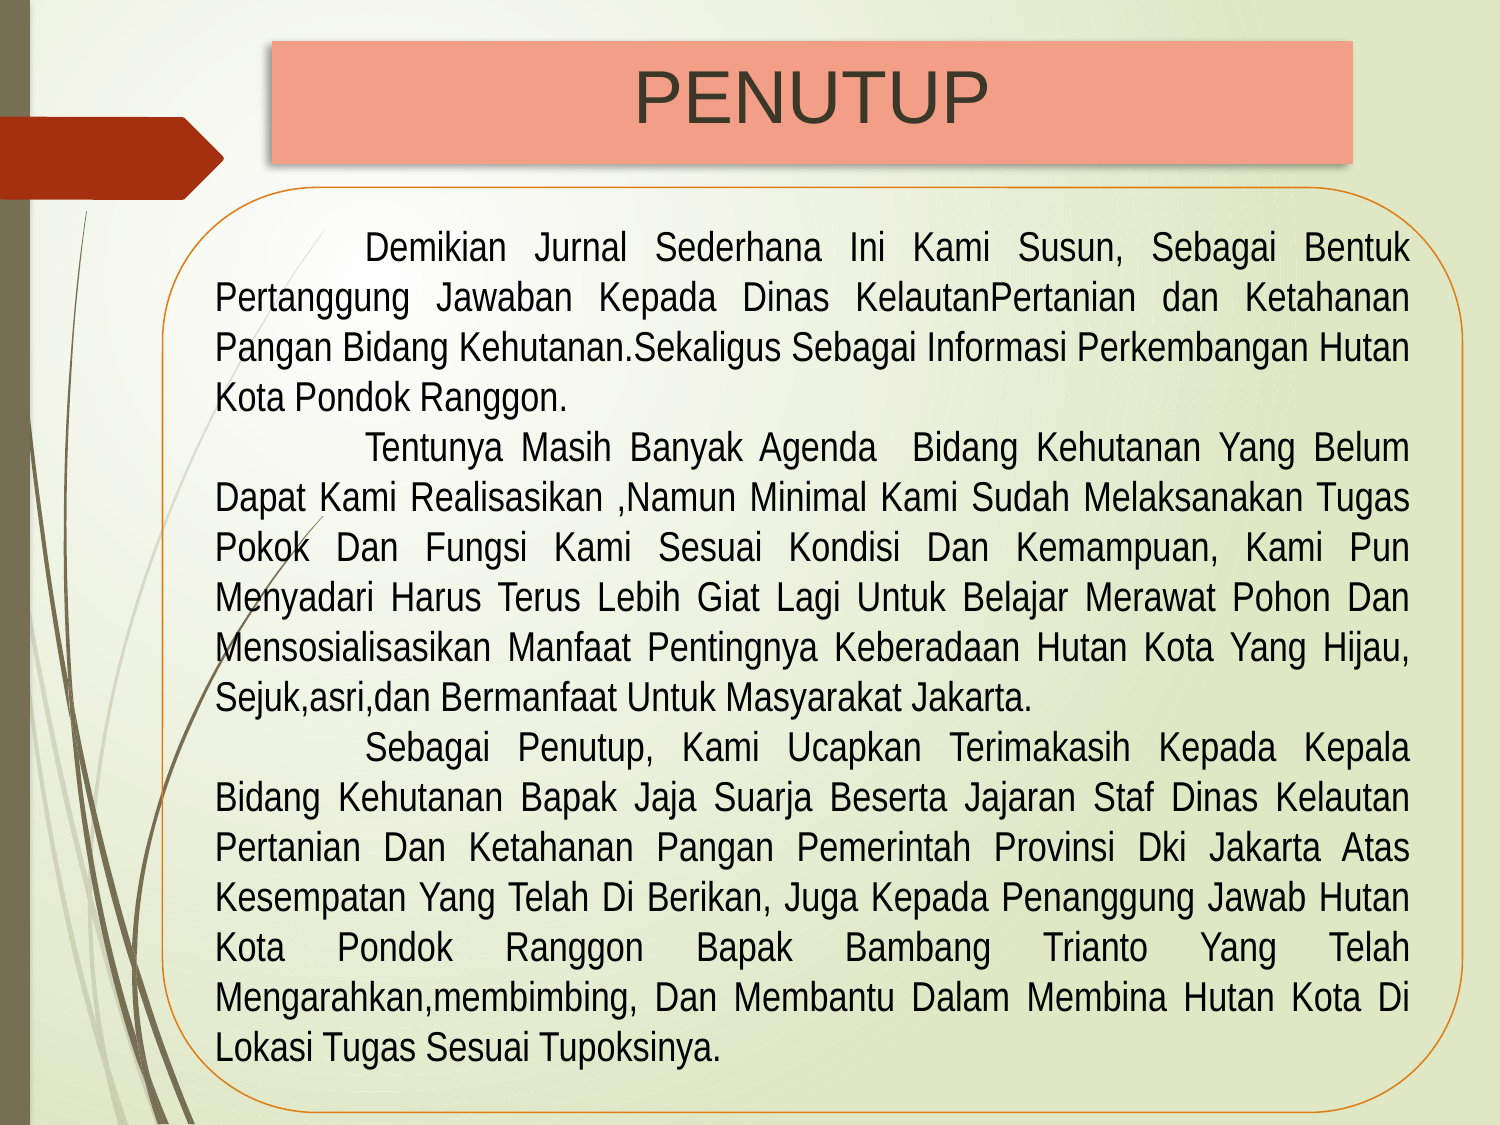

# PENUTUP

	Demikian Jurnal Sederhana Ini Kami Susun, Sebagai Bentuk Pertanggung Jawaban Kepada Dinas KelautanPertanian dan Ketahanan Pangan Bidang Kehutanan.Sekaligus Sebagai Informasi Perkembangan Hutan Kota Pondok Ranggon.
	Tentunya Masih Banyak Agenda  Bidang Kehutanan Yang Belum Dapat Kami Realisasikan ,Namun Minimal Kami Sudah Melaksanakan Tugas Pokok Dan Fungsi Kami Sesuai Kondisi Dan Kemampuan, Kami Pun Menyadari Harus Terus Lebih Giat Lagi Untuk Belajar Merawat Pohon Dan Mensosialisasikan Manfaat Pentingnya Keberadaan Hutan Kota Yang Hijau, Sejuk,asri,dan Bermanfaat Untuk Masyarakat Jakarta.
	Sebagai Penutup, Kami Ucapkan Terimakasih Kepada Kepala Bidang Kehutanan Bapak Jaja Suarja Beserta Jajaran Staf Dinas Kelautan Pertanian Dan Ketahanan Pangan Pemerintah Provinsi Dki Jakarta Atas Kesempatan Yang Telah Di Berikan, Juga Kepada Penanggung Jawab Hutan Kota Pondok Ranggon Bapak Bambang Trianto Yang Telah Mengarahkan,membimbing, Dan Membantu Dalam Membina Hutan Kota Di Lokasi Tugas Sesuai Tupoksinya.